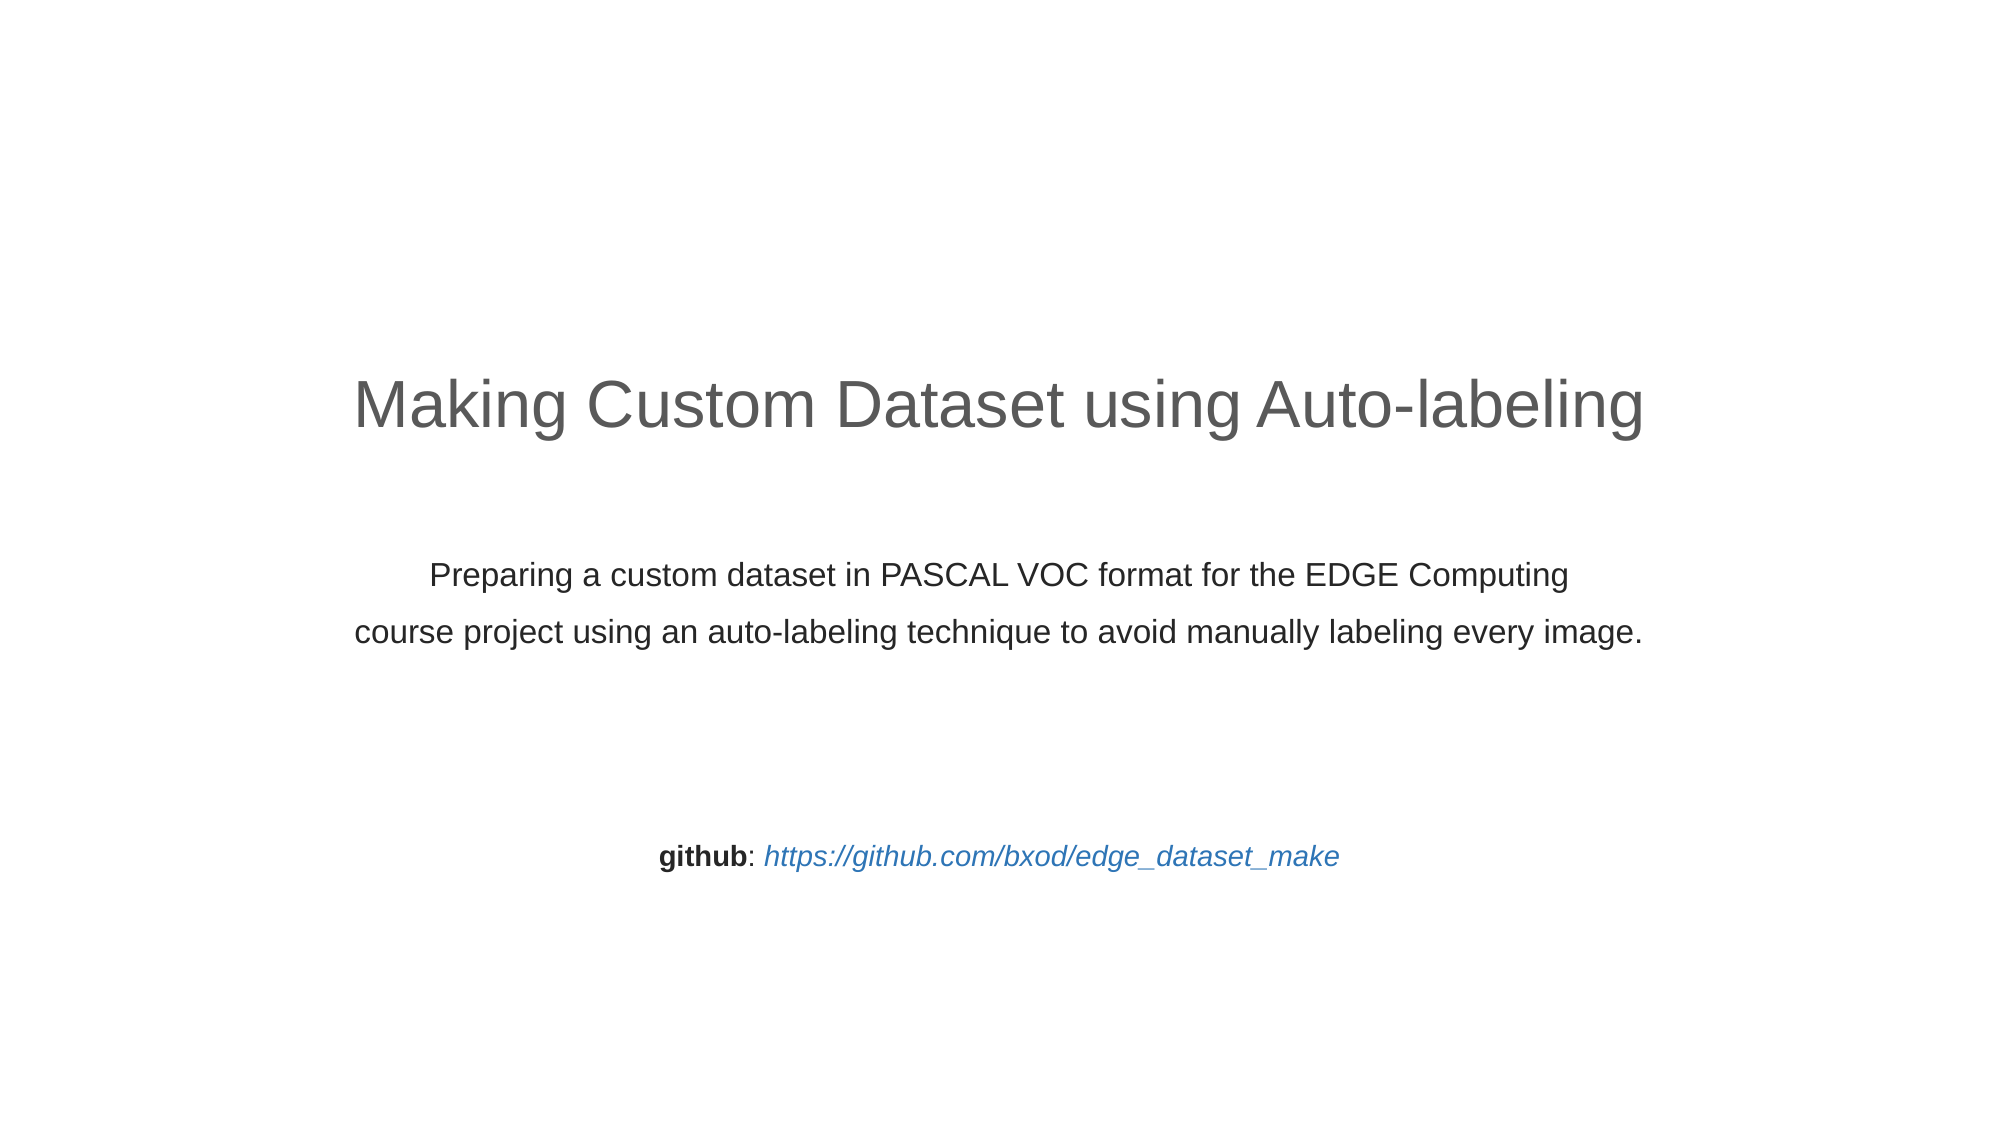

# Making Custom Dataset using Auto-labeling
Preparing a custom dataset in PASCAL VOC format for the EDGE Computing
course project using an auto-labeling technique to avoid manually labeling every image.

github: https://github.com/bxod/edge_dataset_make